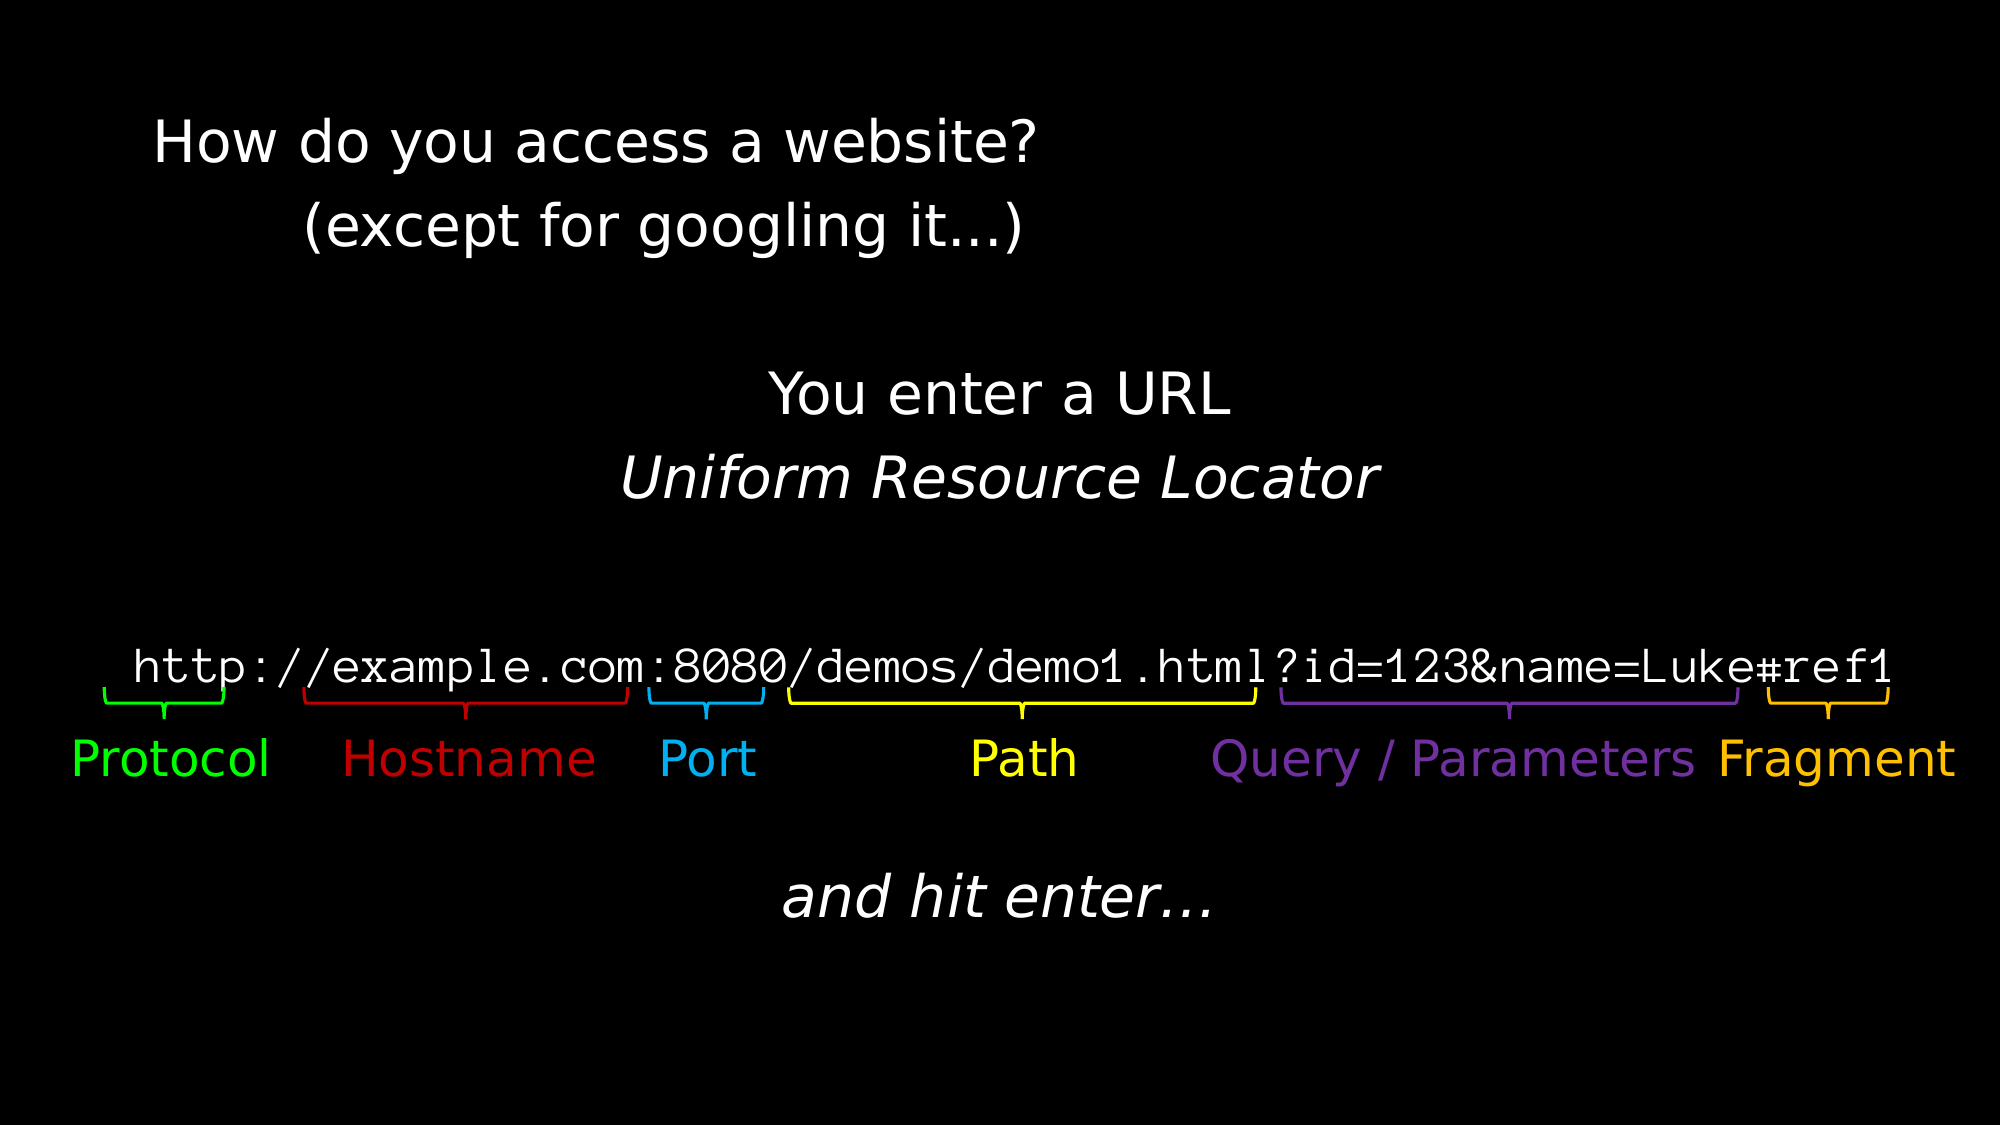

How do you access a website?
	(except for googling it...)

You enter a URL
Uniform Resource Locator

and hit enter…

http://example.com:8080/demos/demo1.html?id=123&name=Luke#ref1

Protocol
Query / Parameters
Fragment
Port
Path
Hostname